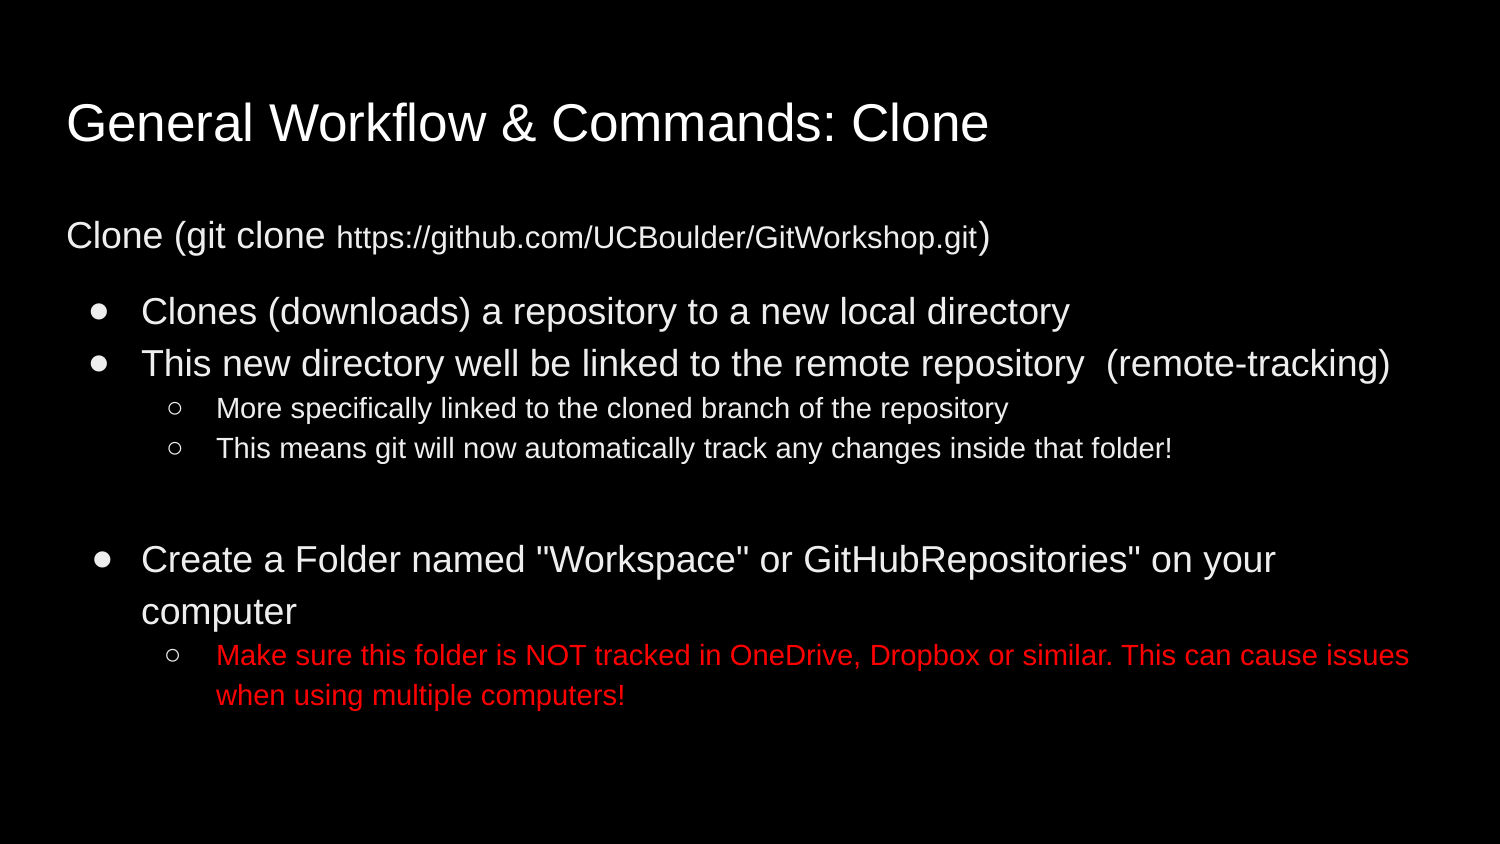

# General Workflow & Commands: Clone
Clone (git clone https://github.com/UCBoulder/GitWorkshop.git)
Clones (downloads) a repository to a new local directory
This new directory well be linked to the remote repository  (remote-tracking)
More specifically linked to the cloned branch of the repository
This means git will now automatically track any changes inside that folder!

Create a Folder named "Workspace" or GitHubRepositories" on your computer
Make sure this folder is NOT tracked in OneDrive, Dropbox or similar. This can cause issues when using multiple computers!